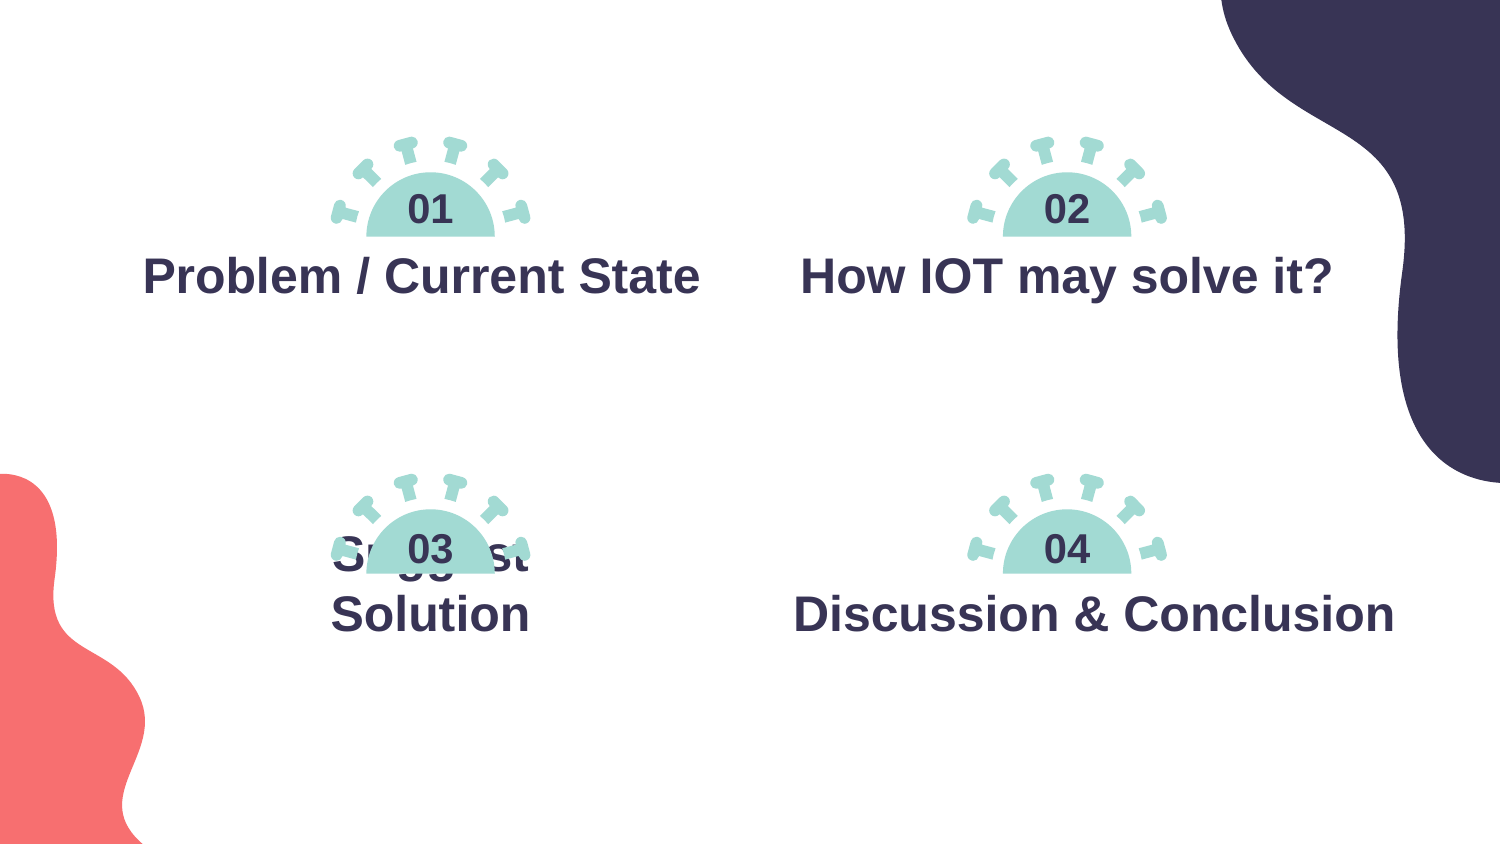

01
02
Problem / Current State
# How IOT may solve it?

03
04
Discussion & Conclusion
Suggest Solution